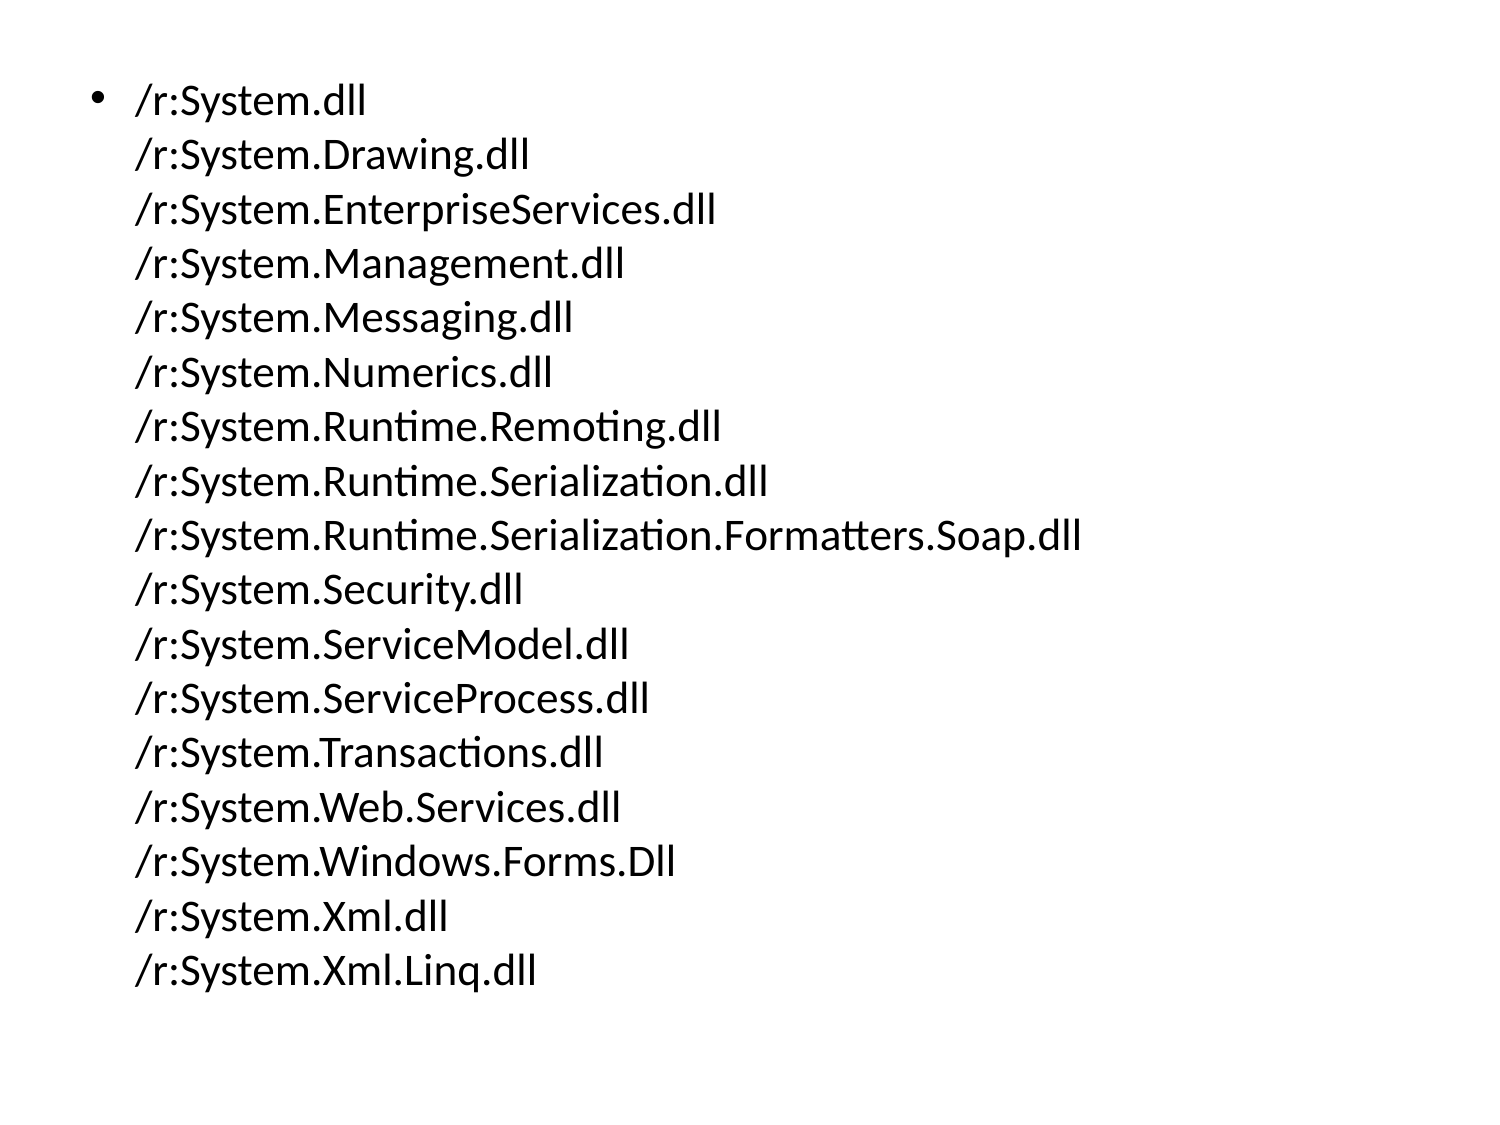

/r:System.dll
/r:System.Drawing.dll
/r:System.EnterpriseServices.dll
/r:System.Management.dll
/r:System.Messaging.dll
/r:System.Numerics.dll
/r:System.Runtime.Remoting.dll
/r:System.Runtime.Serialization.dll
/r:System.Runtime.Serialization.Formatters.Soap.dll
/r:System.Security.dll
/r:System.ServiceModel.dll
/r:System.ServiceProcess.dll
/r:System.Transactions.dll
/r:System.Web.Services.dll
/r:System.Windows.Forms.Dll
/r:System.Xml.dll
/r:System.Xml.Linq.dll